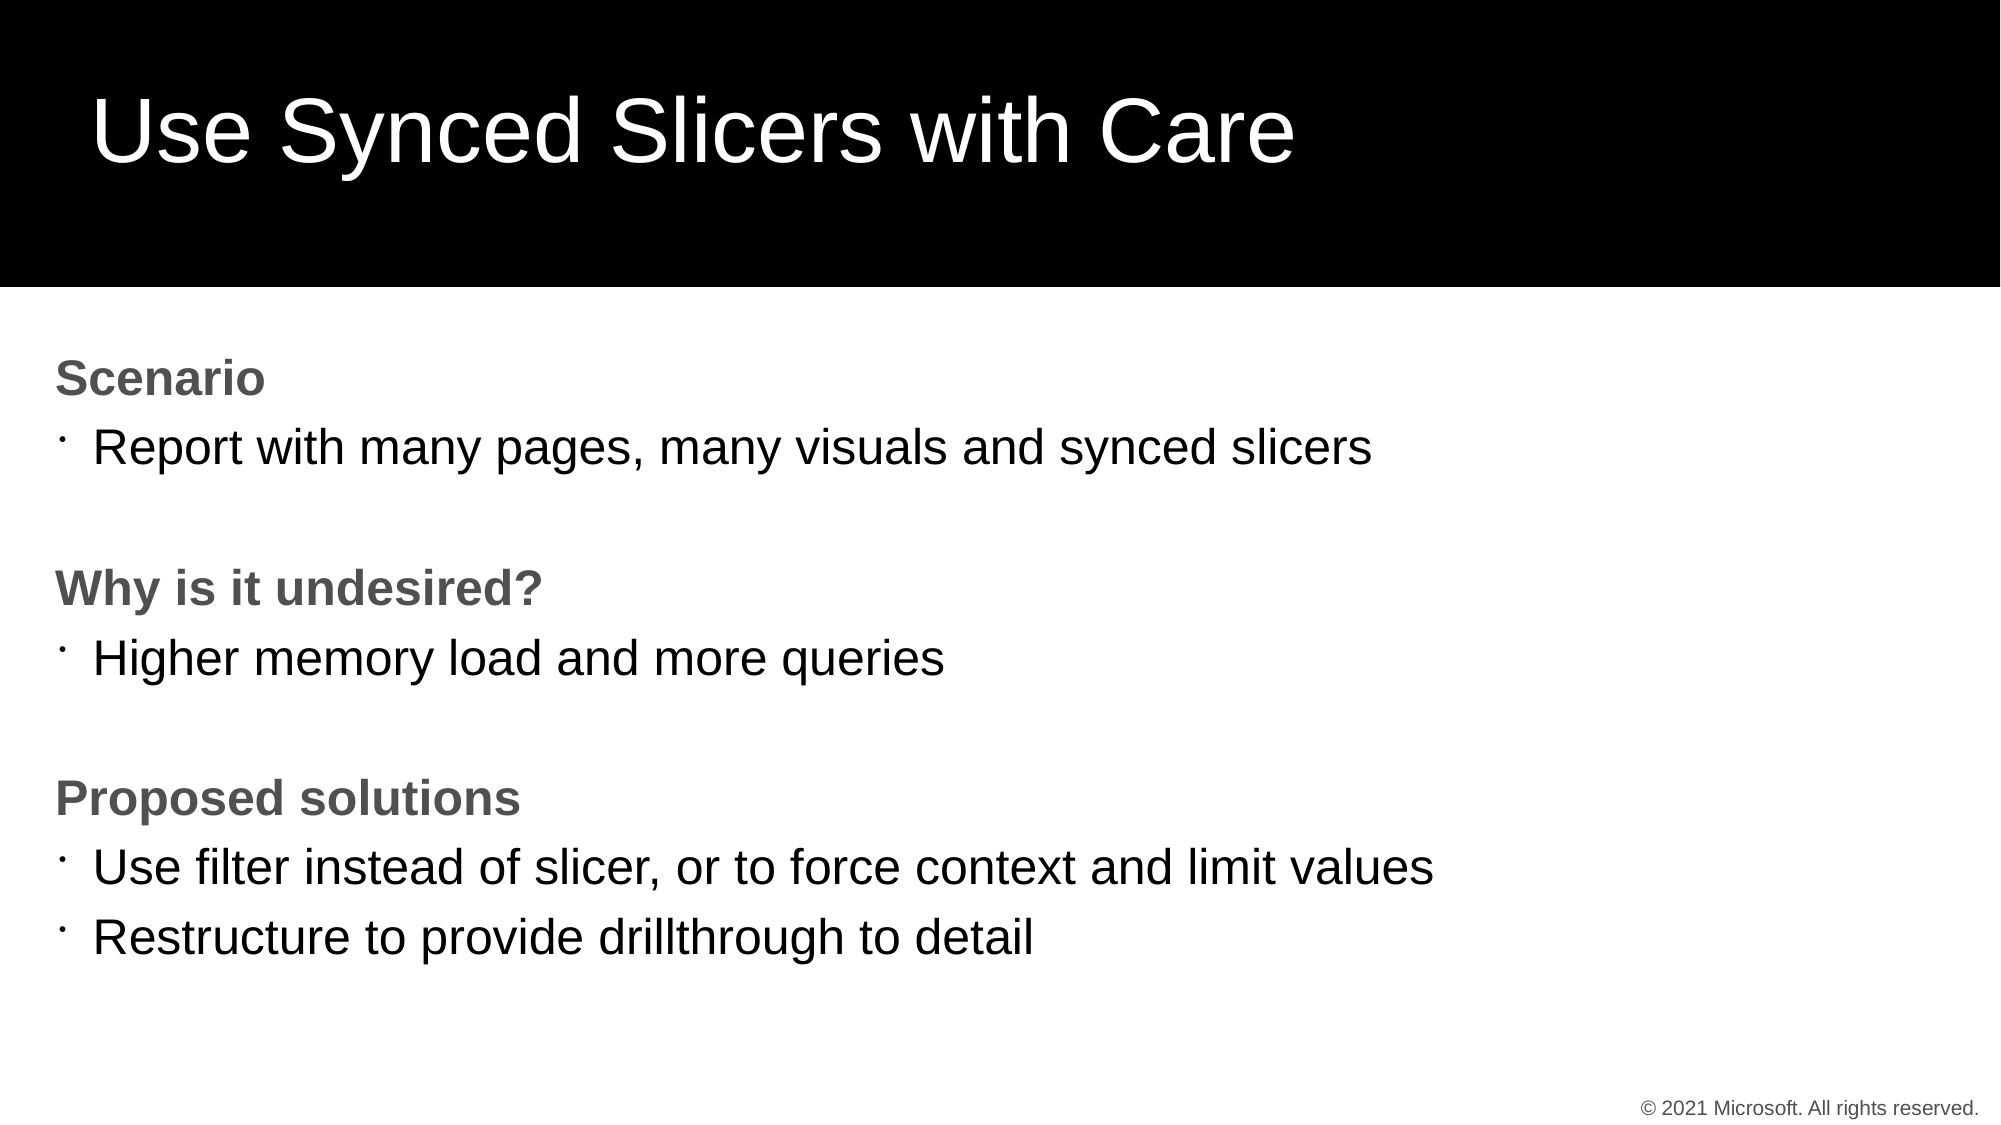

# Use Synced Slicers with Care

Scenario
Report with many pages, many visuals and synced slicers

Why is it undesired?
Higher memory load and more queries

Proposed solutions
Use filter instead of slicer, or to force context and limit values
Restructure to provide drillthrough to detail
© 2021 Microsoft. All rights reserved.